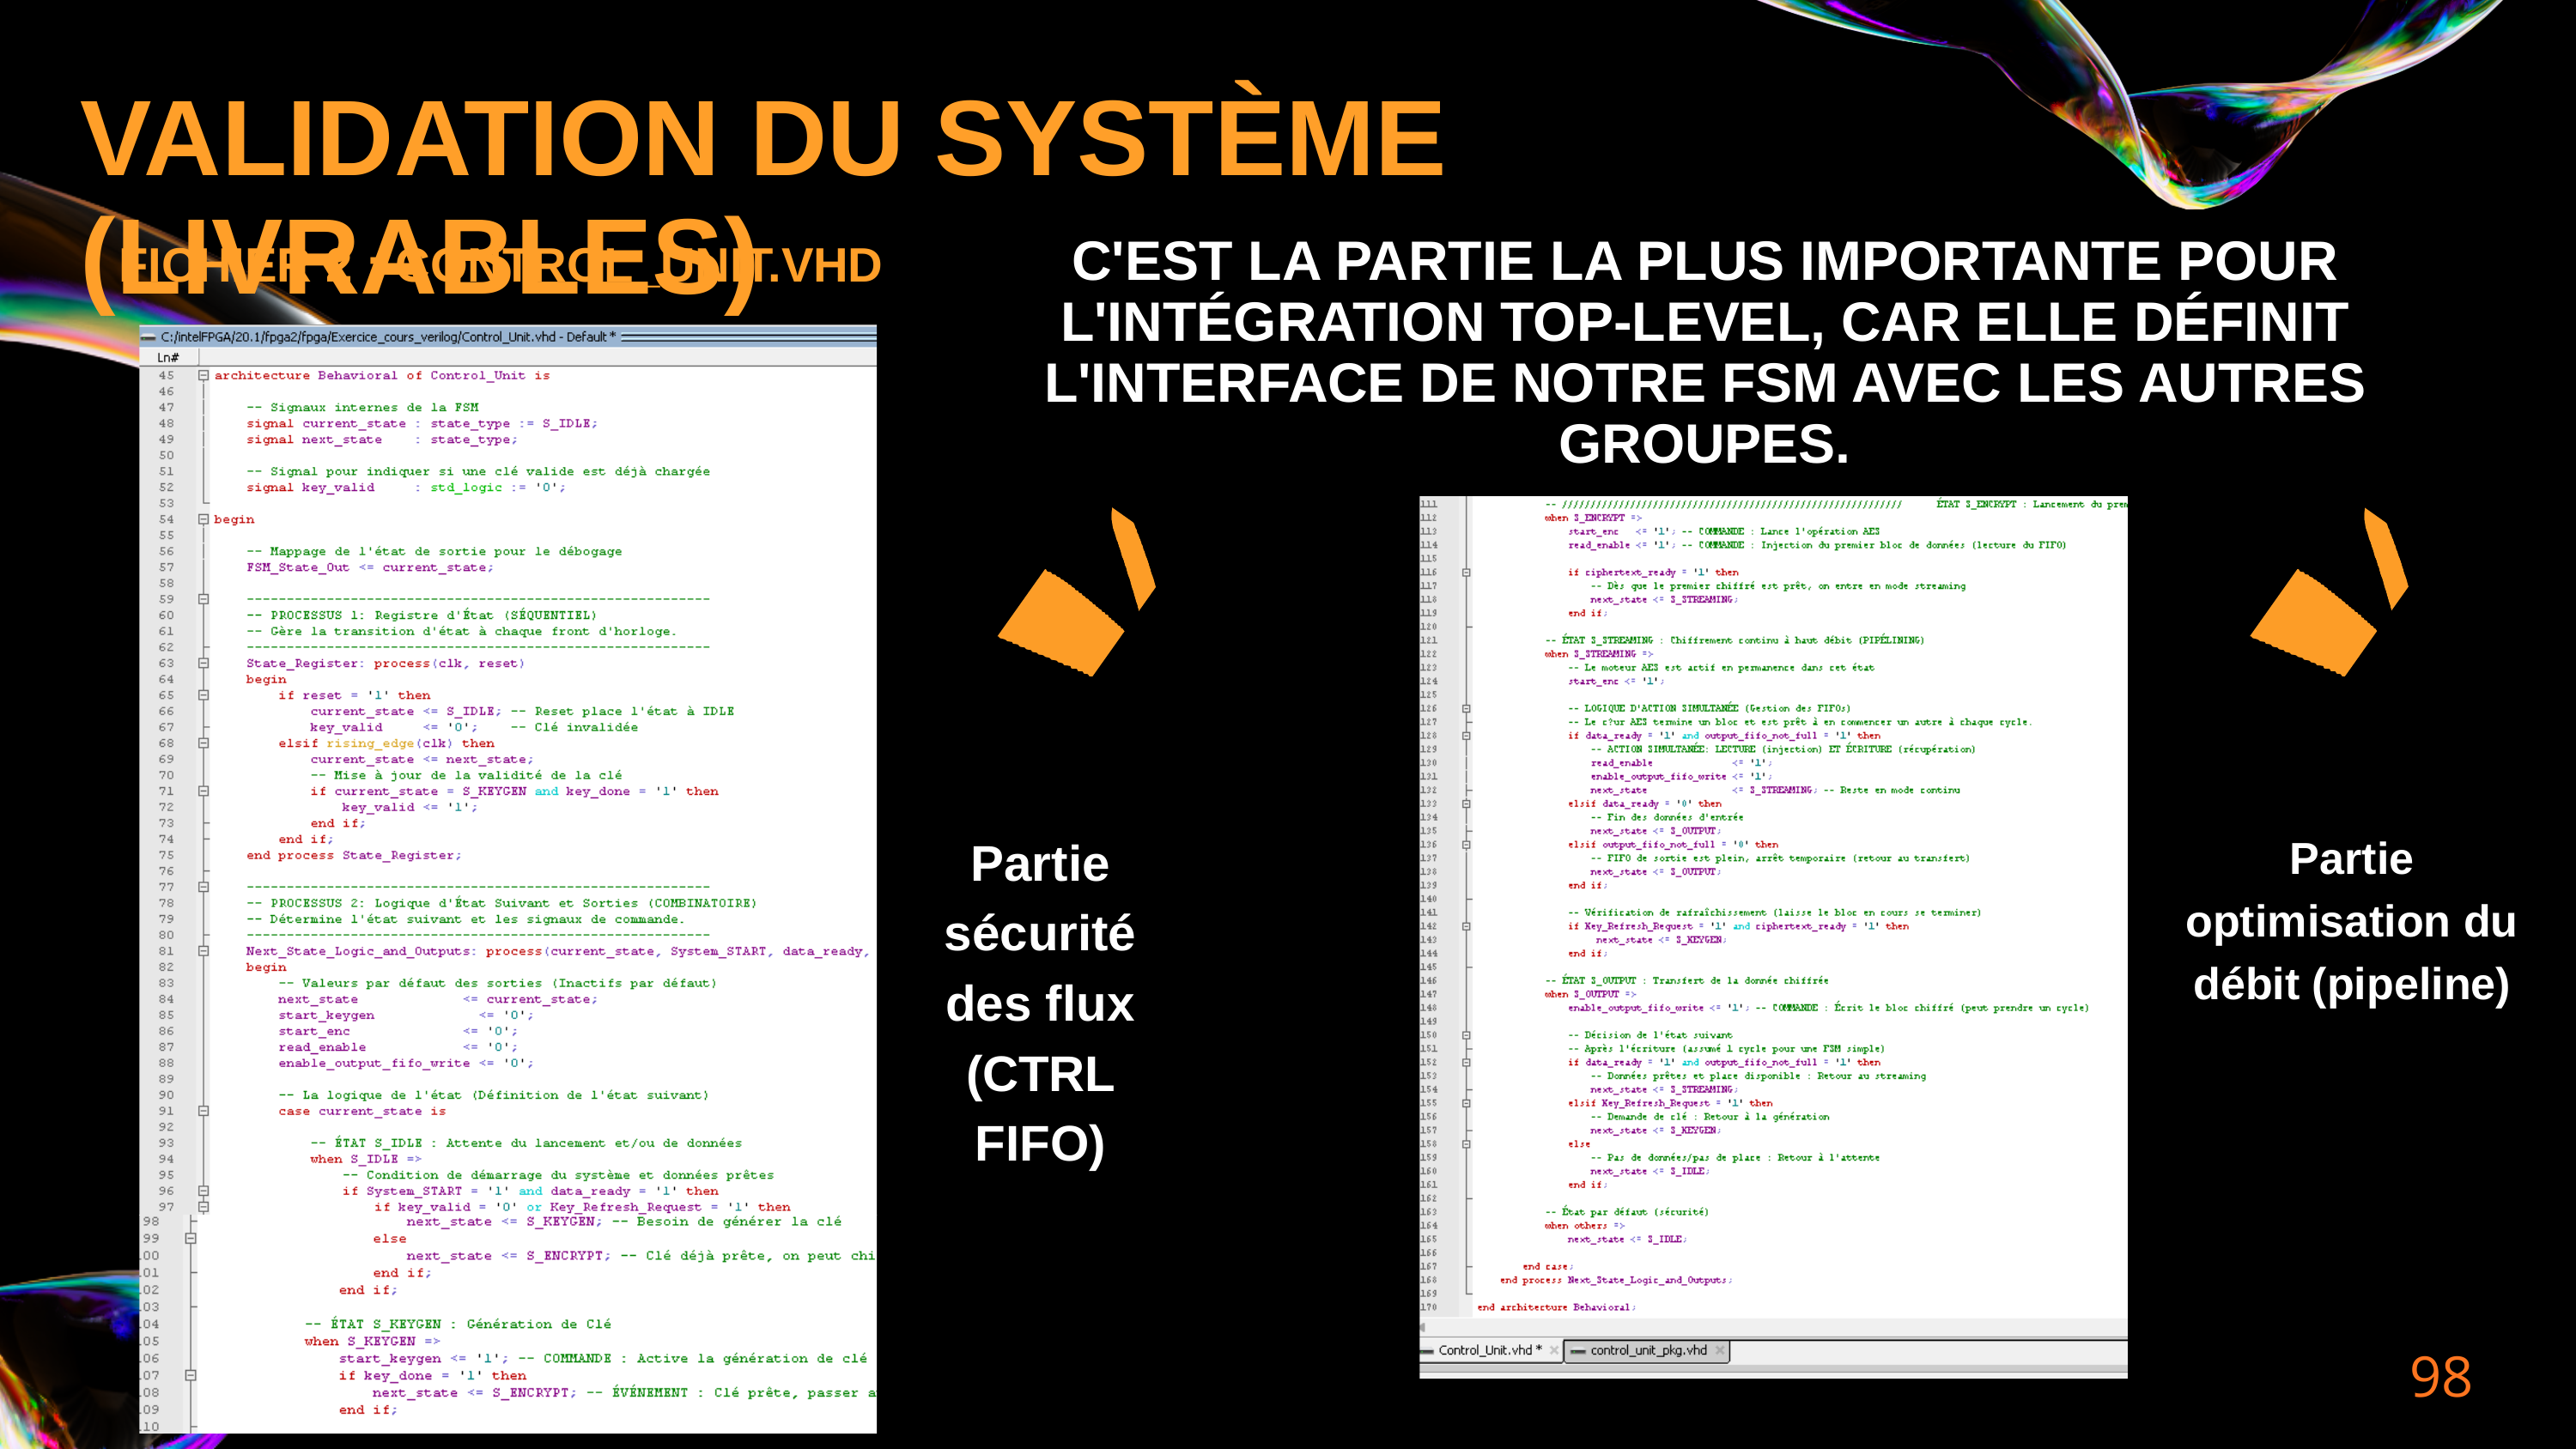

VALIDATION DU SYSTÈME (LIVRABLES)

C'EST LA PARTIE LA PLUS IMPORTANTE POUR L'INTÉGRATION TOP-LEVEL, CAR ELLE DÉFINIT L'INTERFACE DE NOTRE FSM AVEC LES AUTRES GROUPES.
FICHIER 2 : CONTROL_UNIT.VHD

Partie sécurité des flux (CTRL FIFO)
Partie optimisation du débit (pipeline)

98